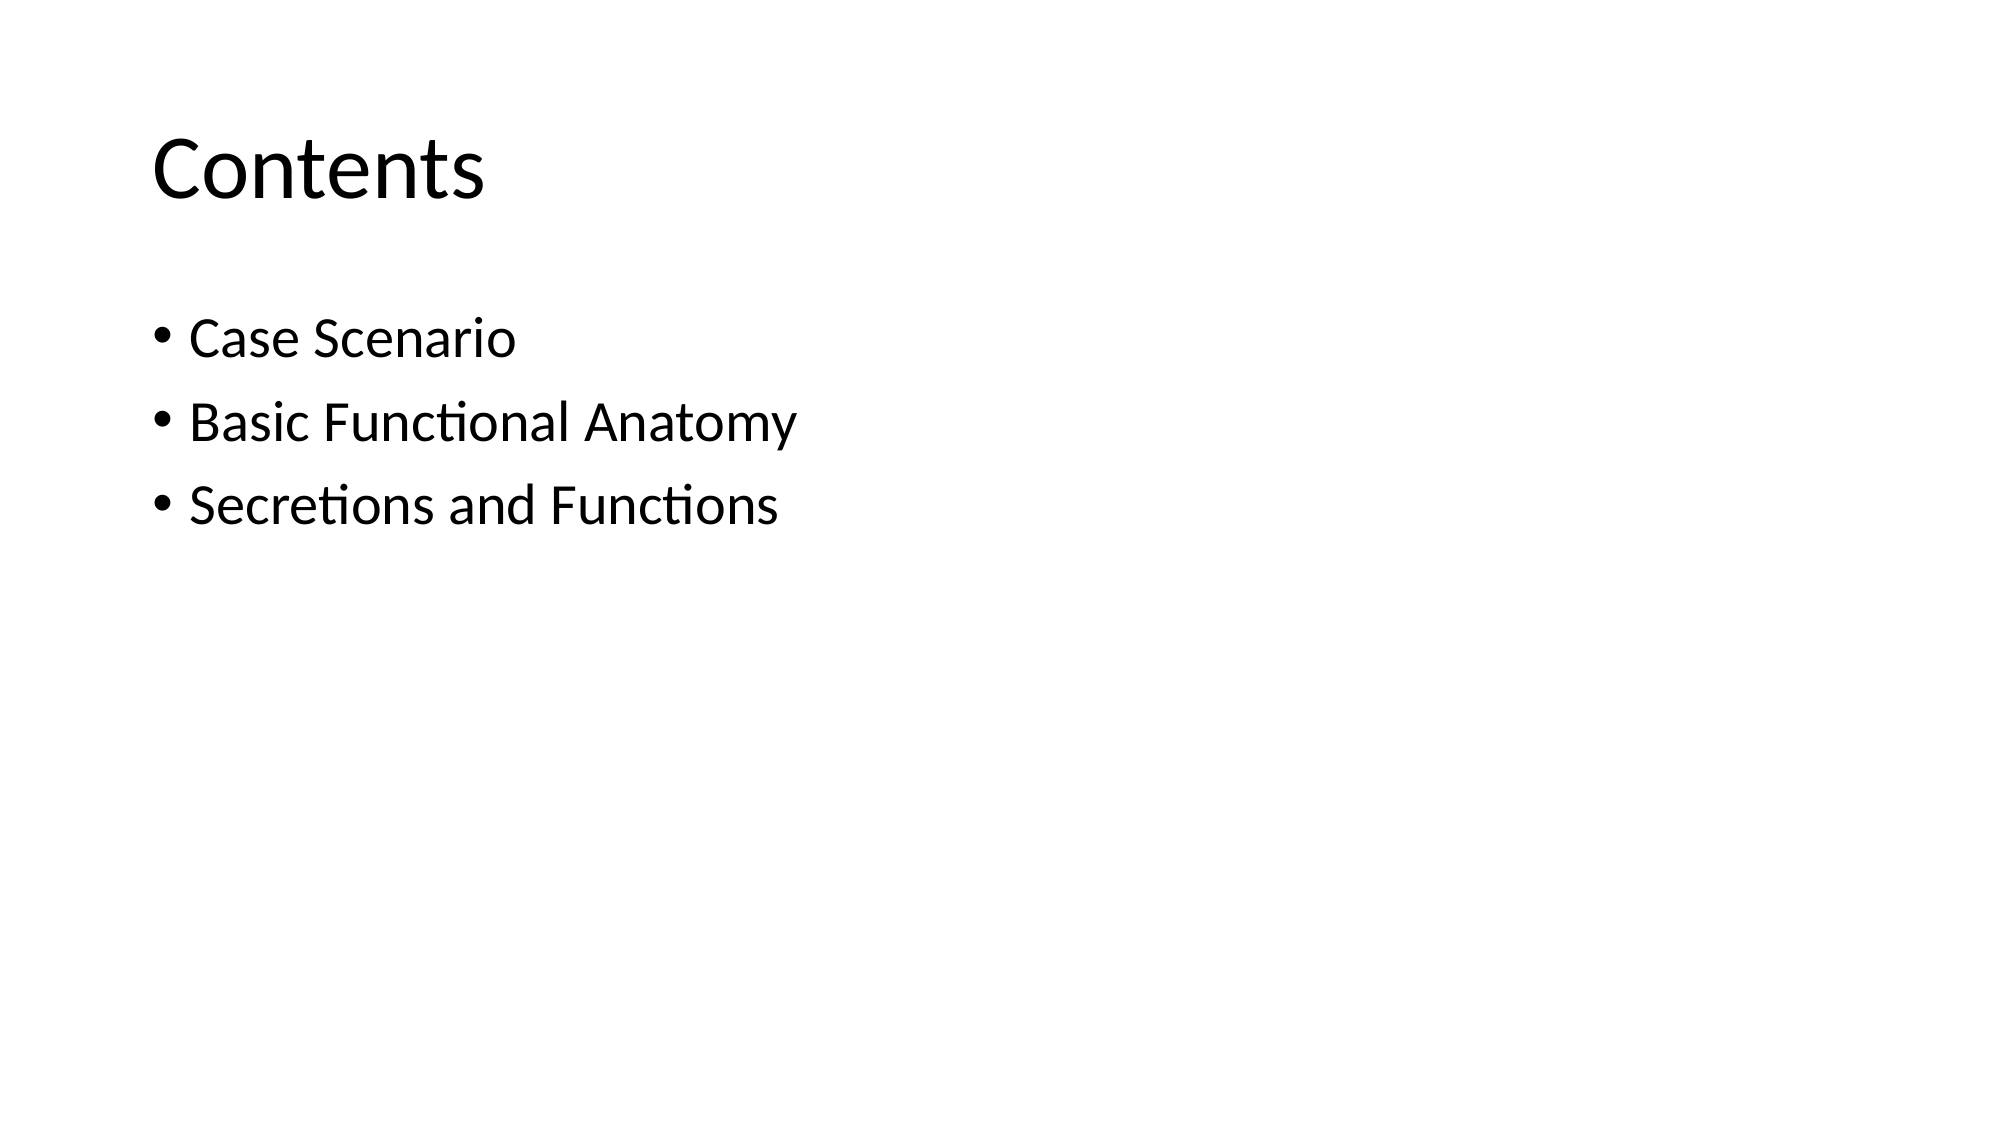

# Contents
Case Scenario
Basic Functional Anatomy
Secretions and Functions